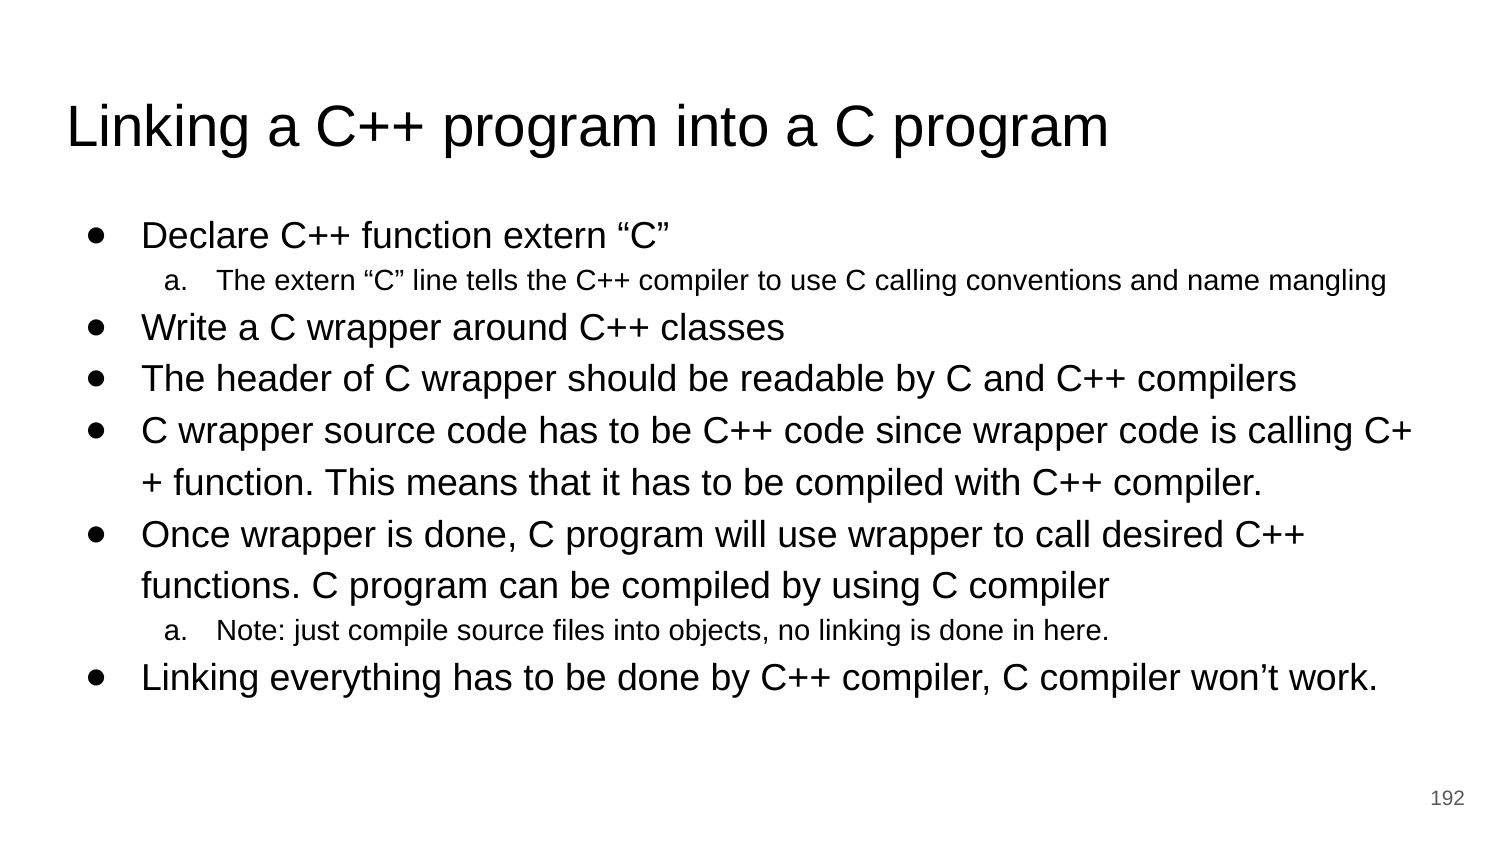

# Linking a C++ program into a C program
Declare C++ function extern “C”
The extern “C” line tells the C++ compiler to use C calling conventions and name mangling
Write a C wrapper around C++ classes
The header of C wrapper should be readable by C and C++ compilers
C wrapper source code has to be C++ code since wrapper code is calling C++ function. This means that it has to be compiled with C++ compiler.
Once wrapper is done, C program will use wrapper to call desired C++ functions. C program can be compiled by using C compiler
Note: just compile source files into objects, no linking is done in here.
Linking everything has to be done by C++ compiler, C compiler won’t work.
192